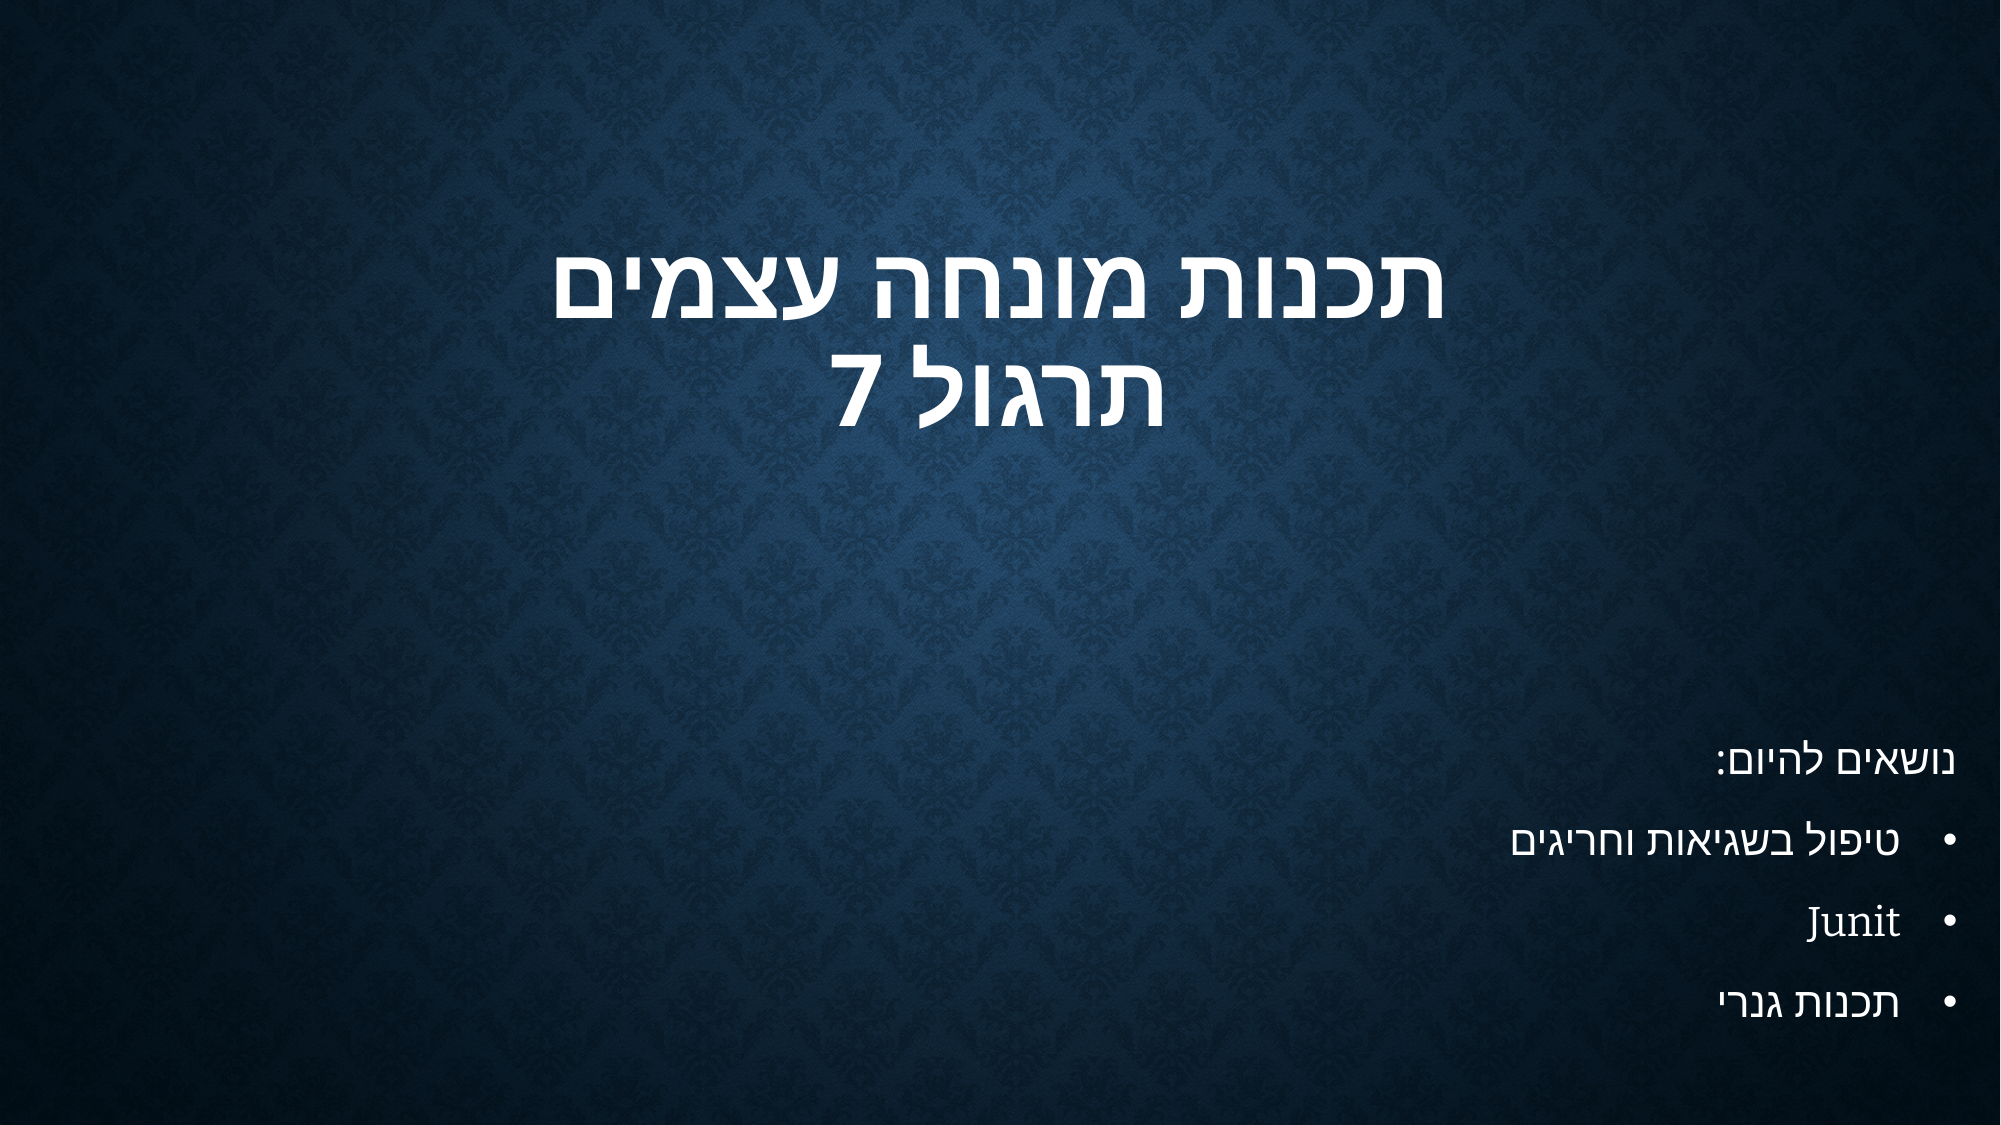

# תכנות מונחה עצמים תרגול 7
נושאים להיום:
טיפול בשגיאות וחריגים
Junit
תכנות גנרי